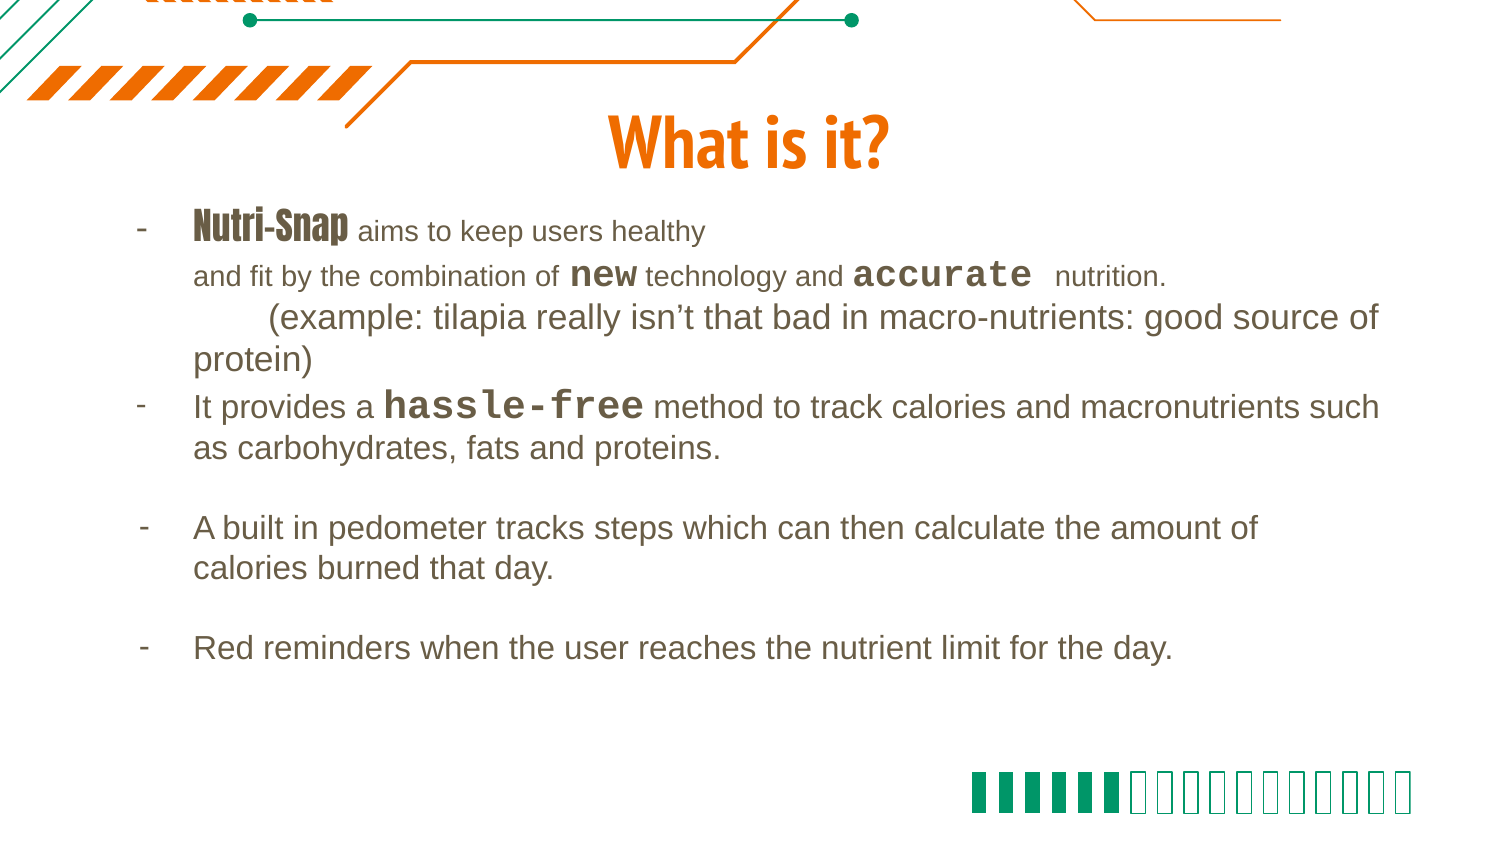

# What is it?
Nutri-Snap aims to keep users healthy
and fit by the combination of new technology and accurate nutrition.
(example: tilapia really isn’t that bad in macro-nutrients: good source of protein)
It provides a hassle-free method to track calories and macronutrients such as carbohydrates, fats and proteins.

A built in pedometer tracks steps which can then calculate the amount of calories burned that day.

Red reminders when the user reaches the nutrient limit for the day.